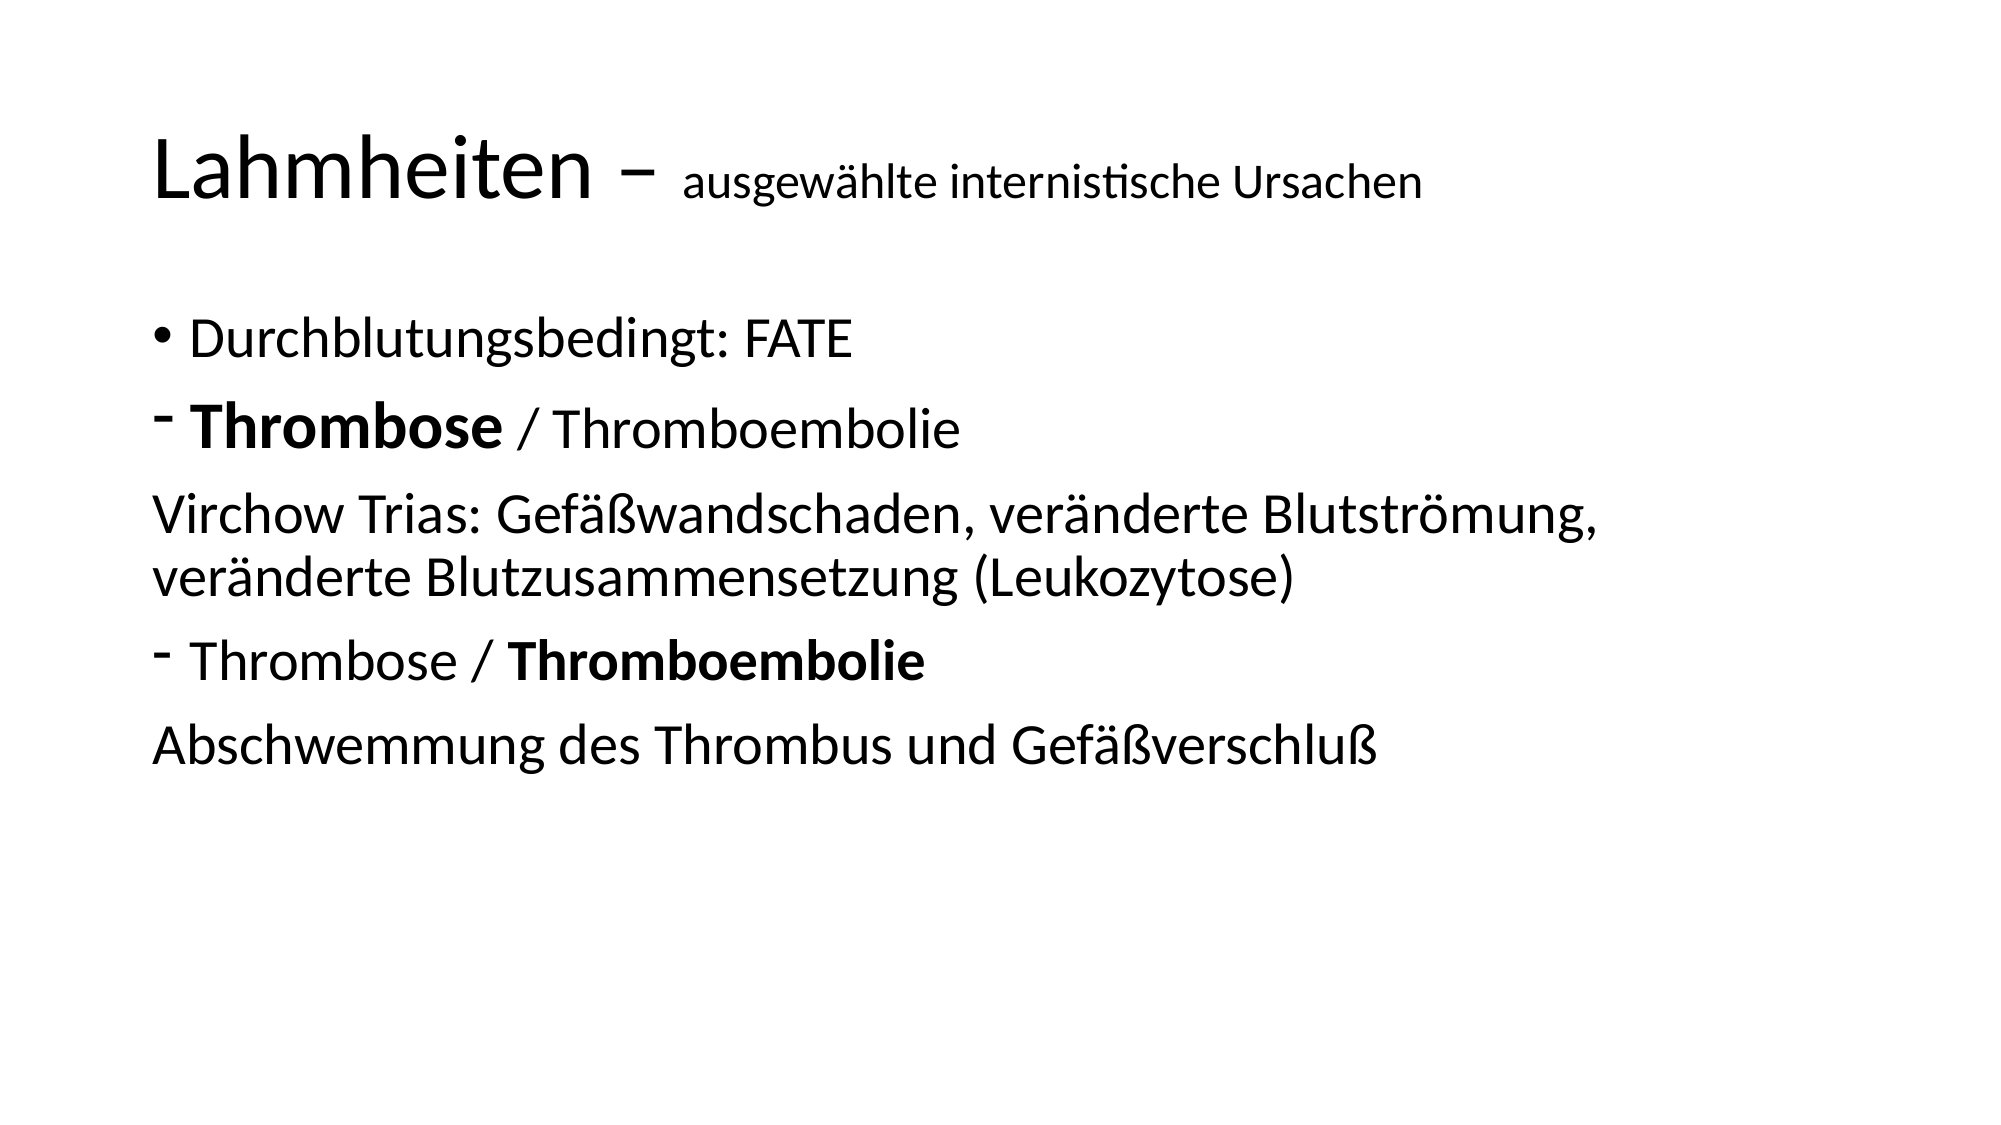

# Lahmheiten – ausgewählte internistische Ursachen
Durchblutungsbedingt: FATE
Thrombose / Thromboembolie
Virchow Trias: Gefäßwandschaden, veränderte Blutströmung, veränderte Blutzusammensetzung (Leukozytose)
Thrombose / Thromboembolie
Abschwemmung des Thrombus und Gefäßverschluß